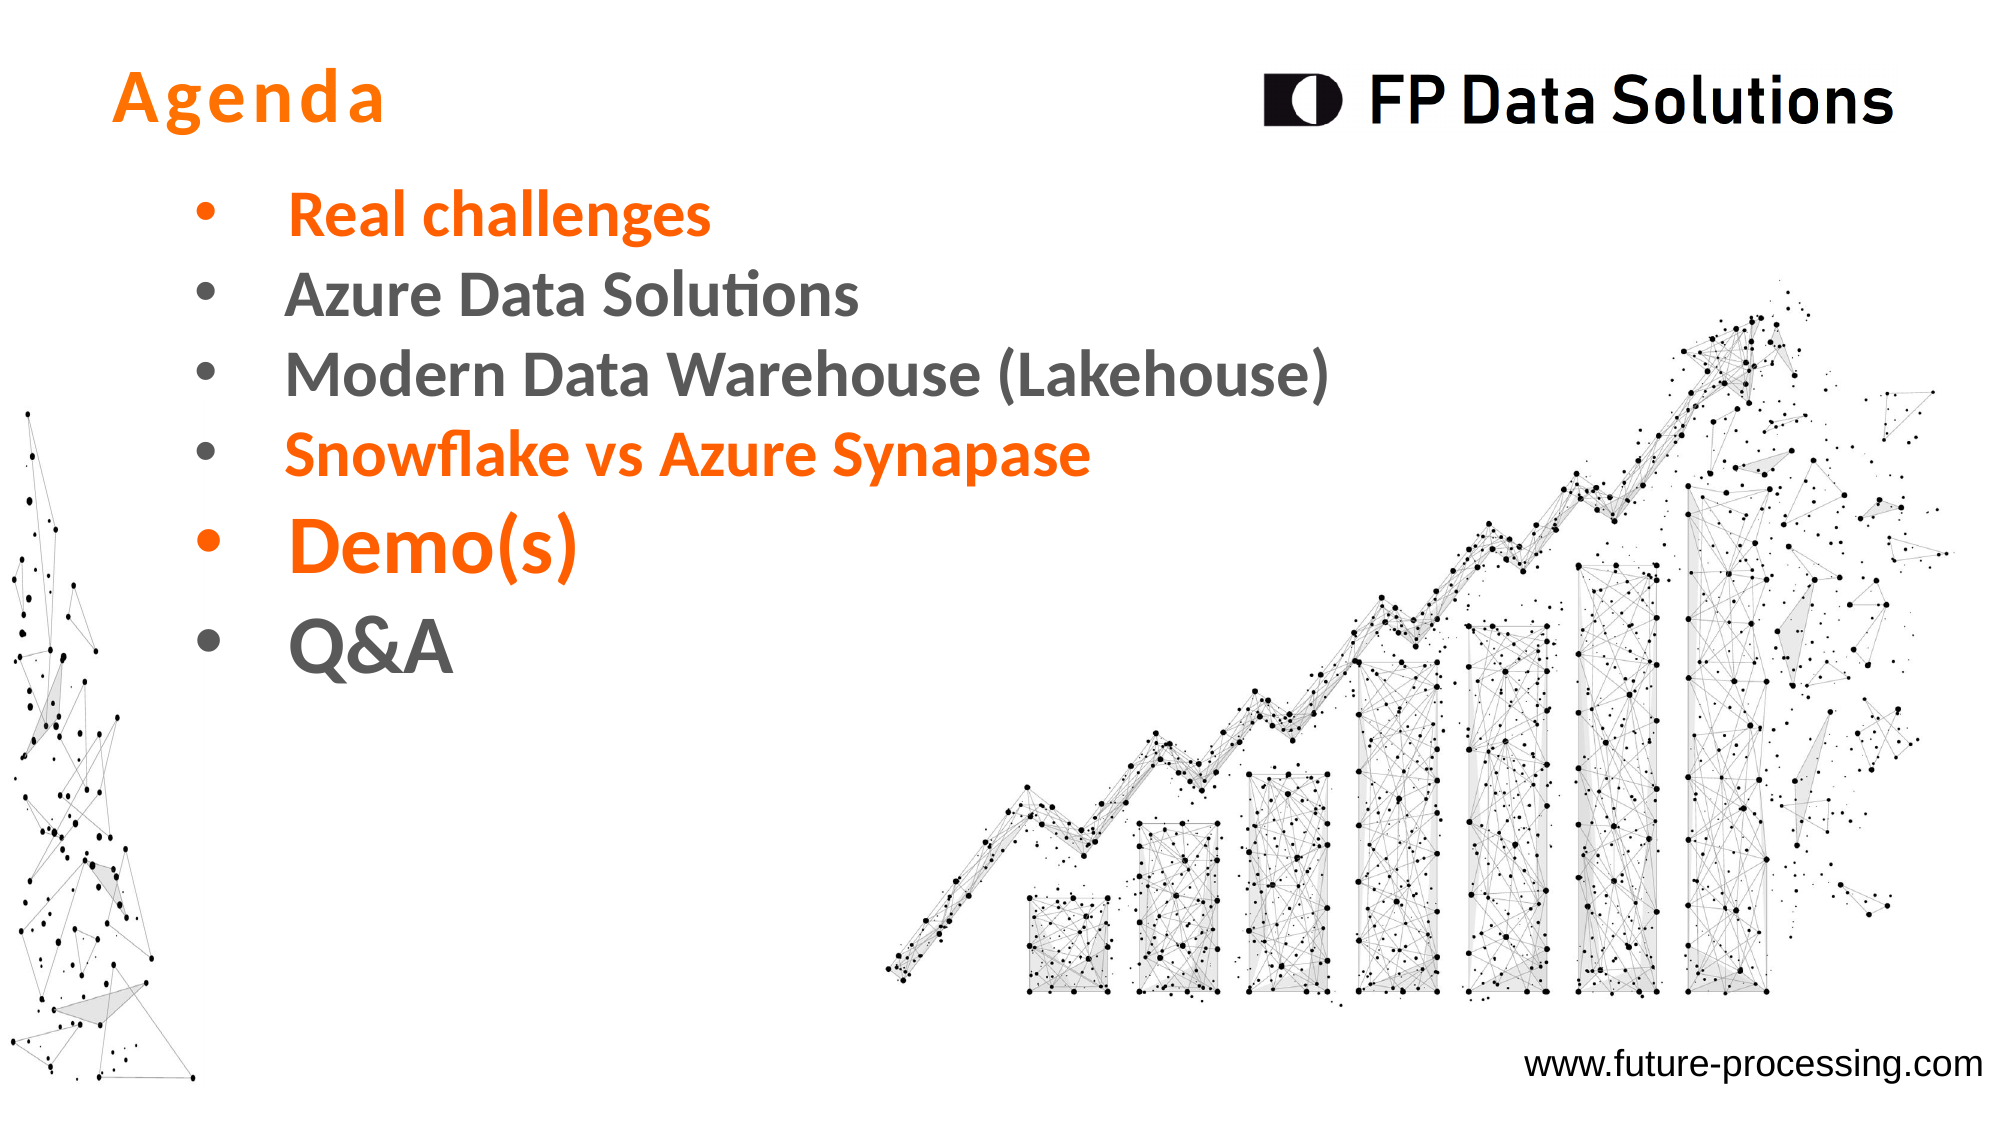

Agenda
Real challenges
 Azure Data Solutions
 Modern Data Warehouse (Lakehouse)
 Snowflake vs Azure Synapase
Demo(s)
Q&A